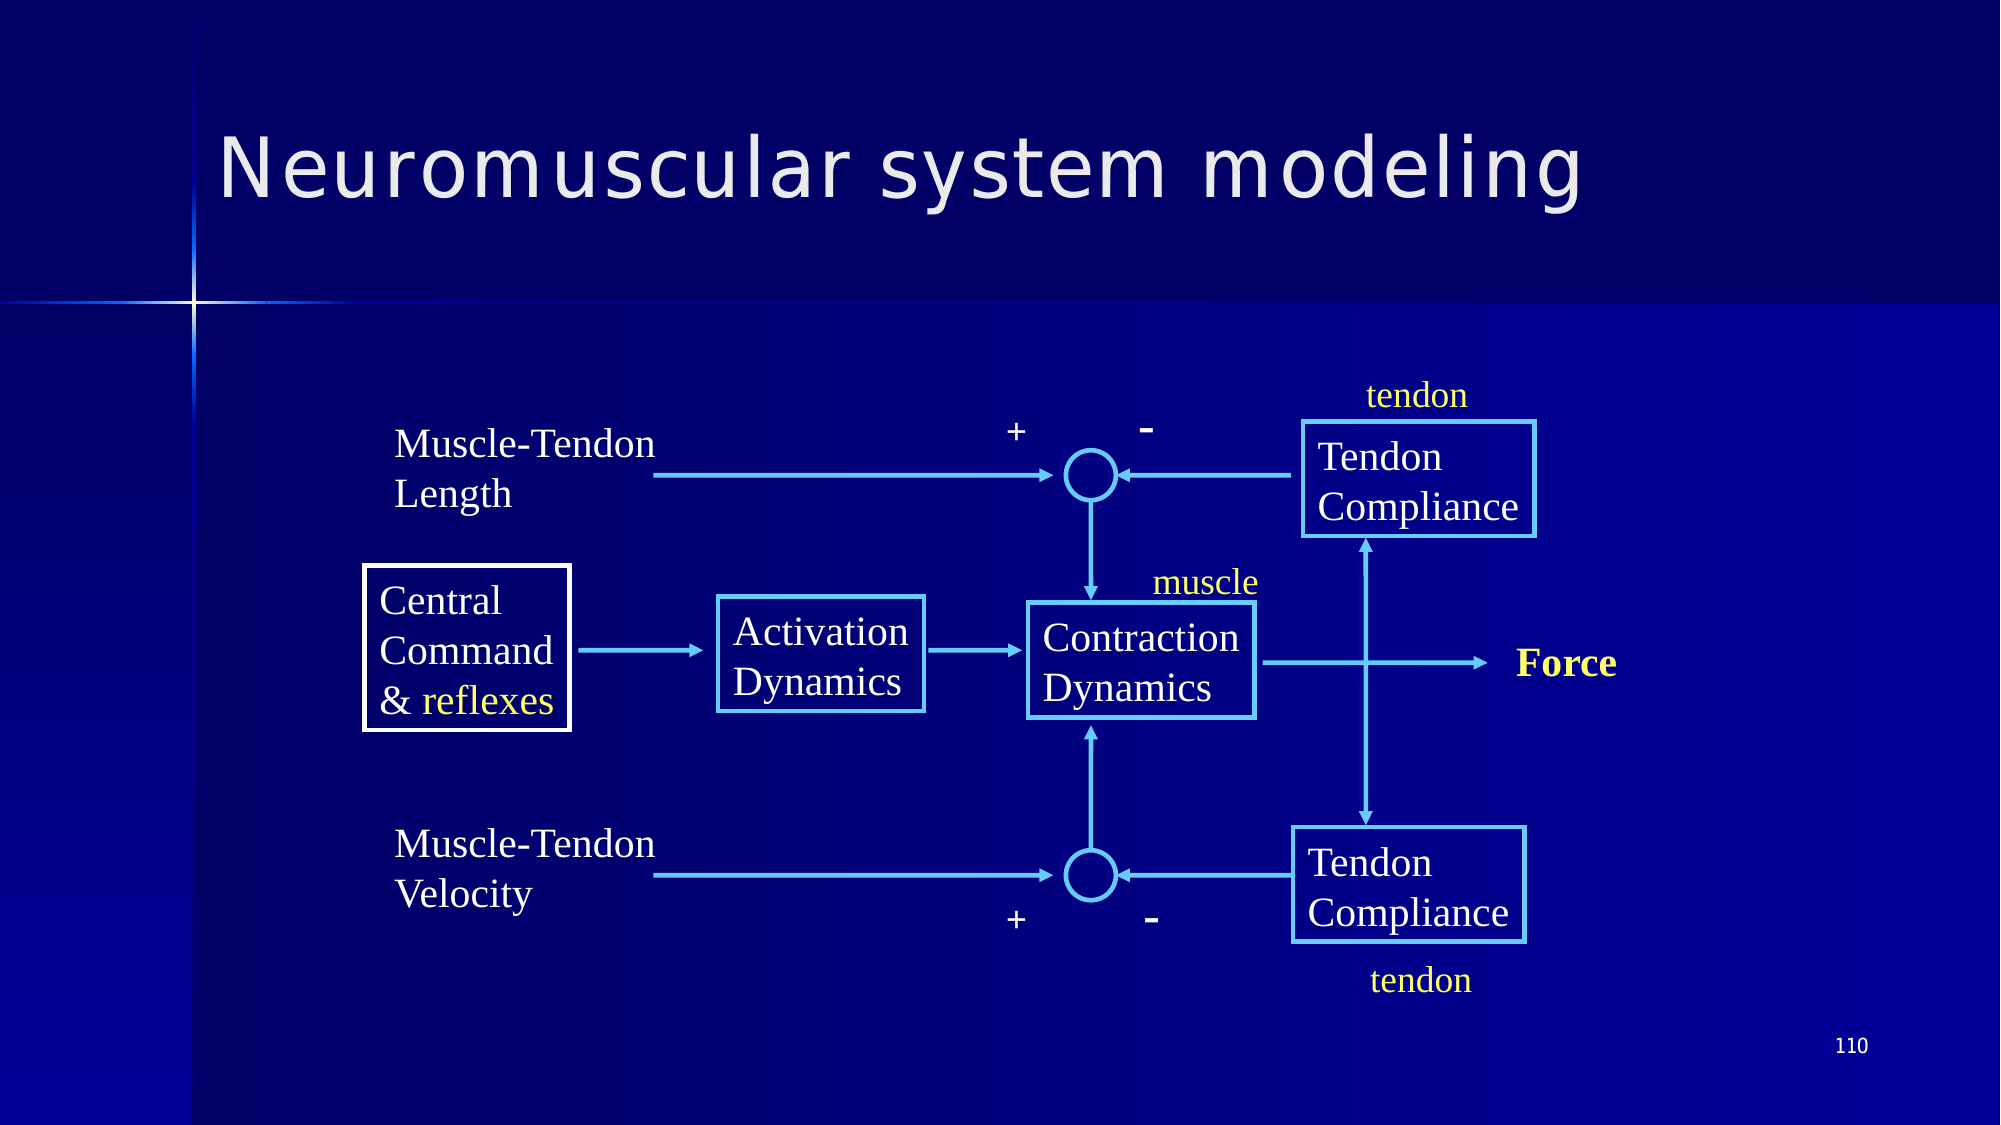

# Neuromuscular system modeling
tendon
-
+
Muscle-Tendon
Length
Tendon
Compliance

muscle
Central
Command
& reflexes
Activation
Dynamics
Contraction
Dynamics
Force

Muscle-Tendon
Velocity
Tendon
Compliance

-

+
tendon
110